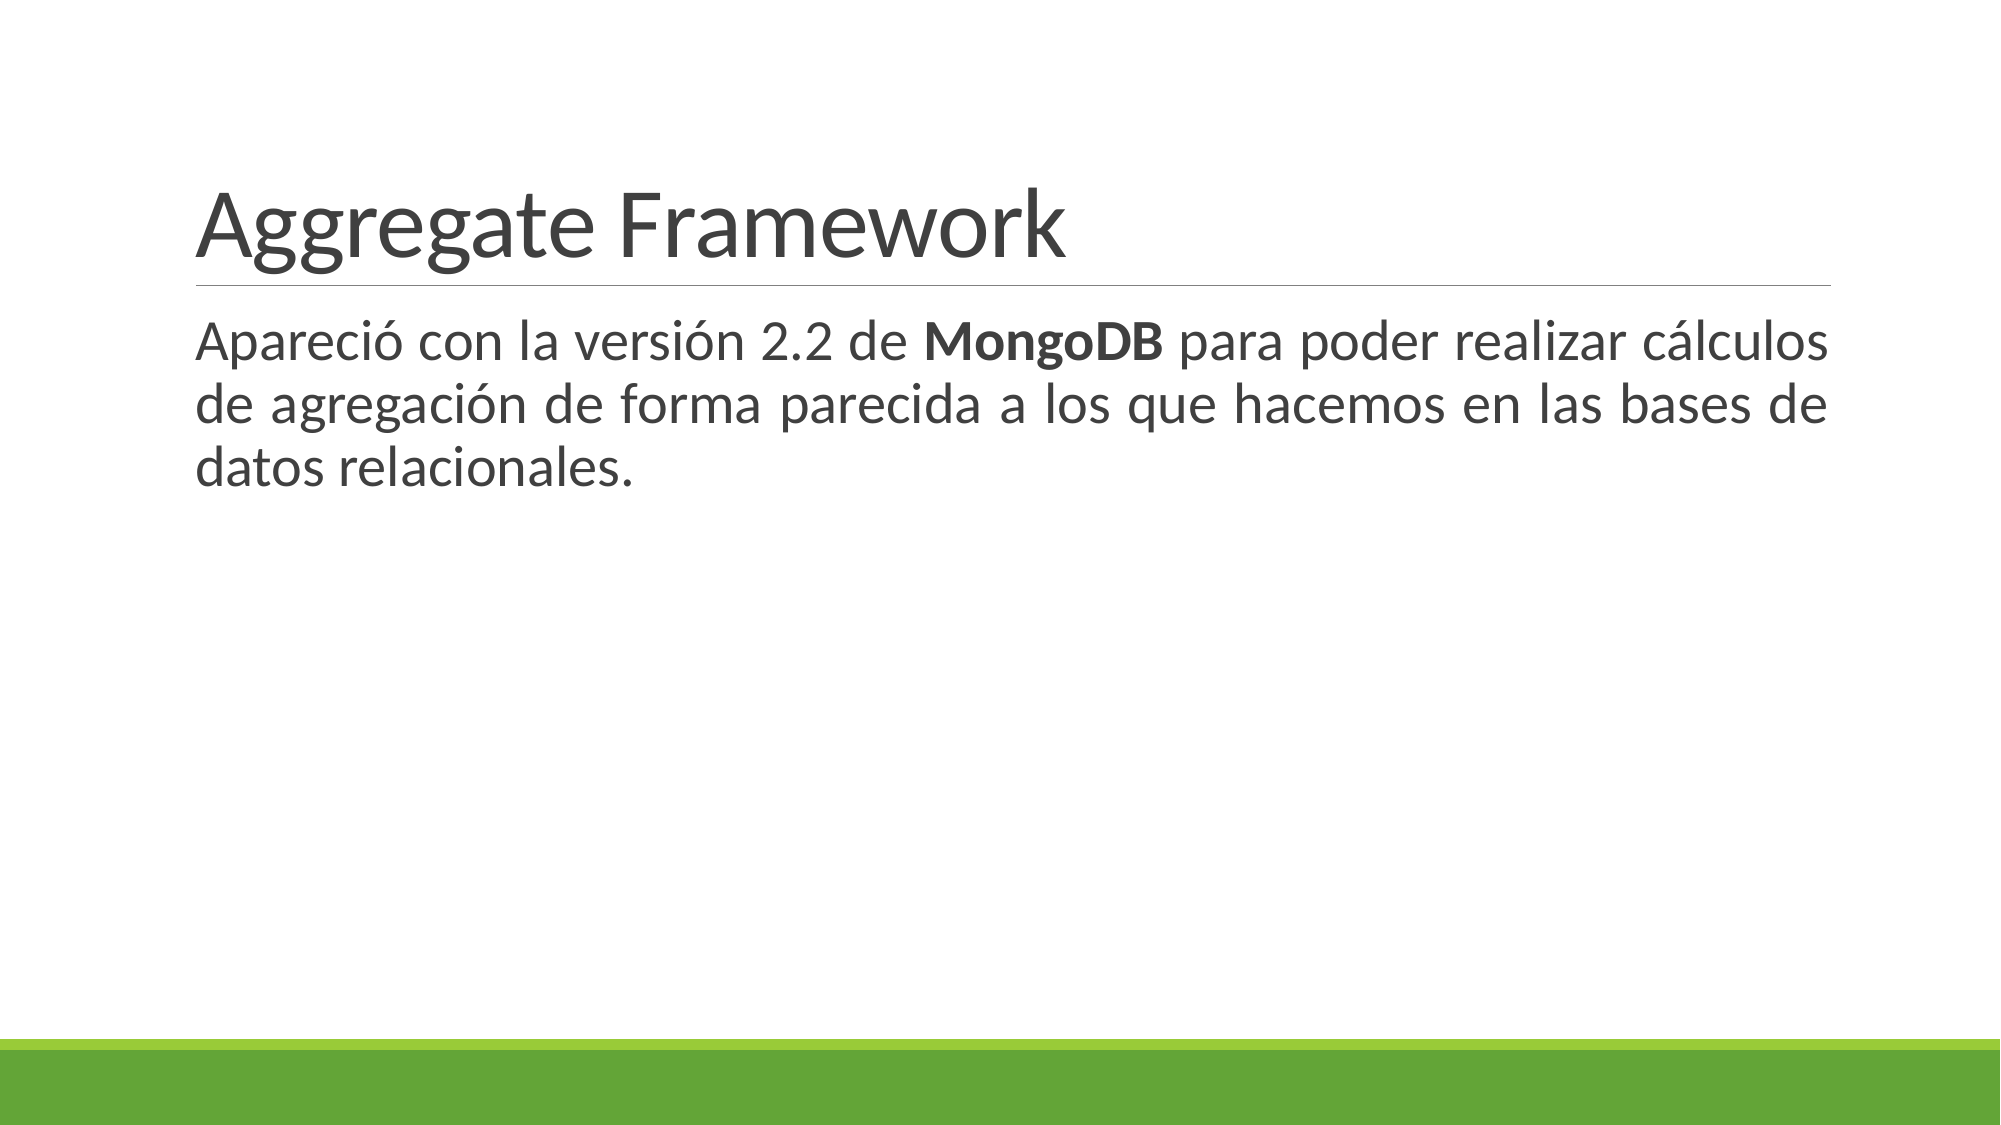

# Aggregate Framework
Apareció con la versión 2.2 de MongoDB para poder realizar cálculos de agregación de forma parecida a los que hacemos en las bases de datos relacionales.